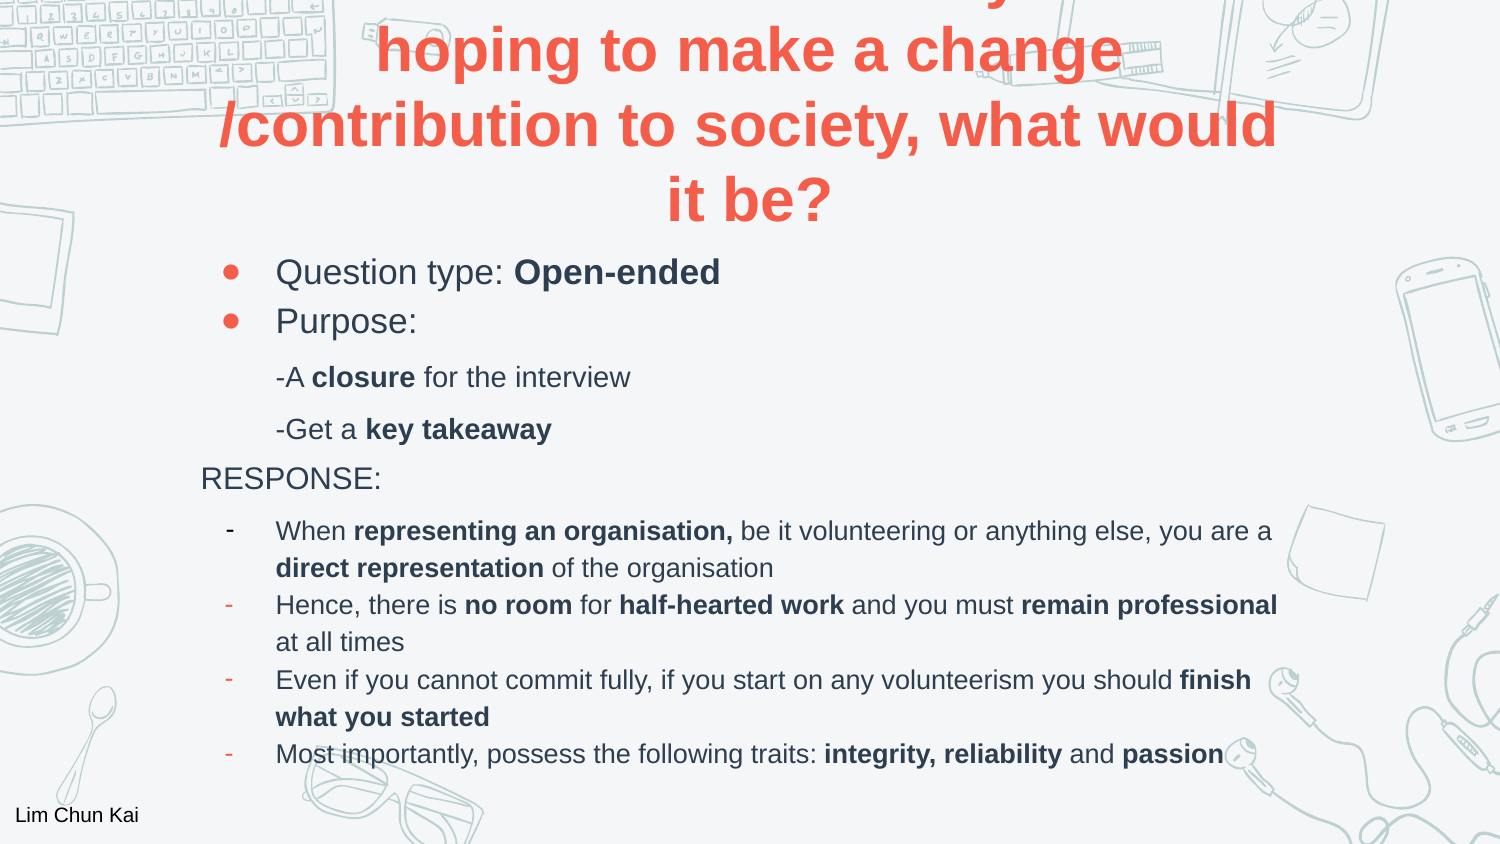

# Question 5: if there is one thing you would like to tell other youths hoping to make a change /contribution to society, what would it be?
Question type: Open-ended
Purpose:
-A closure for the interview
-Get a key takeaway
RESPONSE:
When representing an organisation, be it volunteering or anything else, you are a direct representation of the organisation
Hence, there is no room for half-hearted work and you must remain professional at all times
Even if you cannot commit fully, if you start on any volunteerism you should finish what you started
Most importantly, possess the following traits: integrity, reliability and passion

Lim Chun Kai